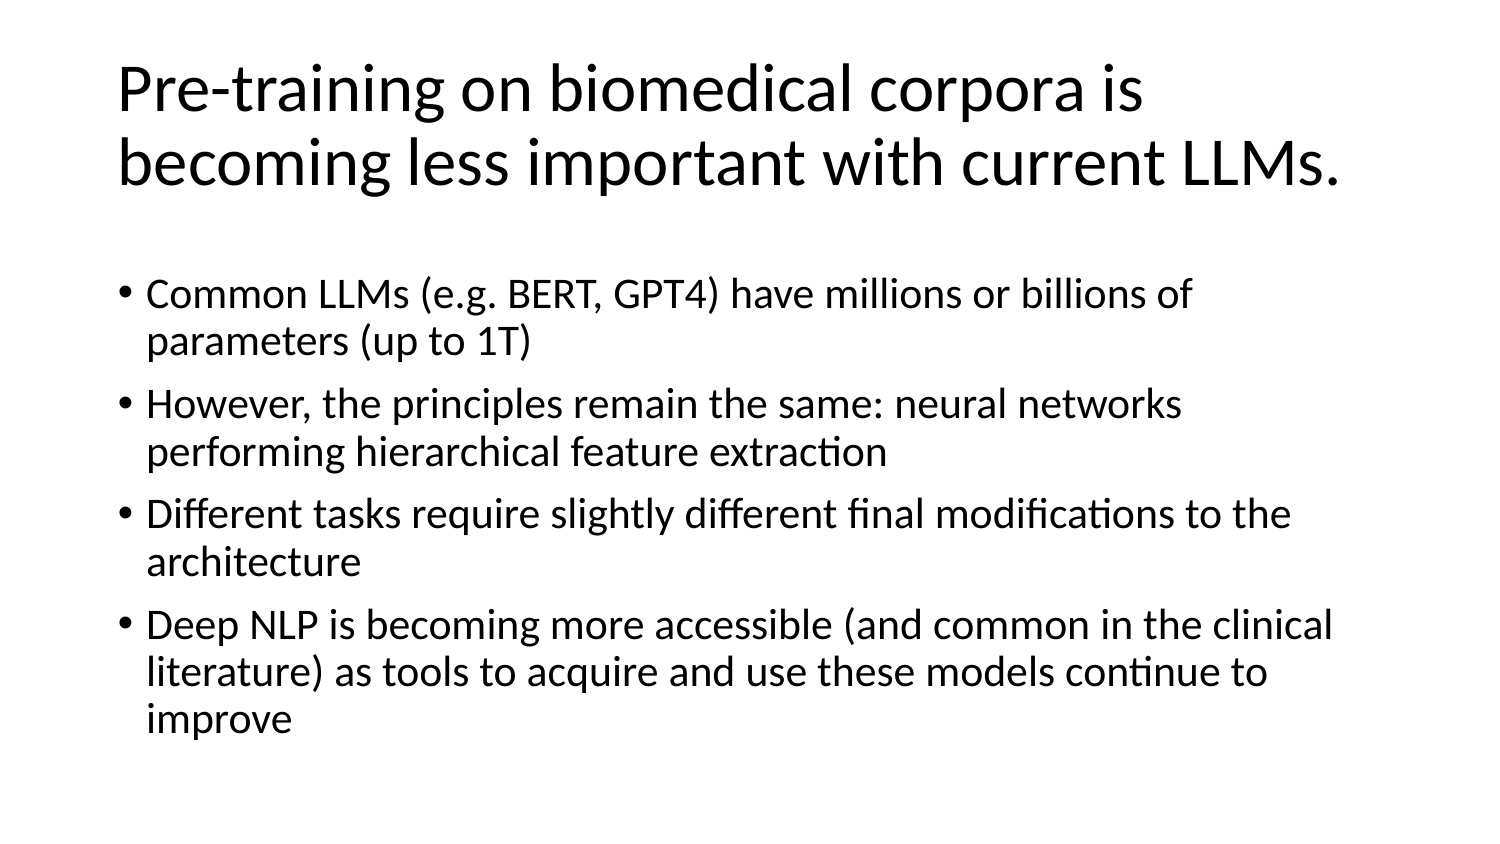

# Pre-training on biomedical corpora is becoming less important with current LLMs.
Common LLMs (e.g. BERT, GPT4) have millions or billions of parameters (up to 1T)
However, the principles remain the same: neural networks performing hierarchical feature extraction
Different tasks require slightly different final modifications to the architecture
Deep NLP is becoming more accessible (and common in the clinical  literature) as tools to acquire and use these models continue to improve